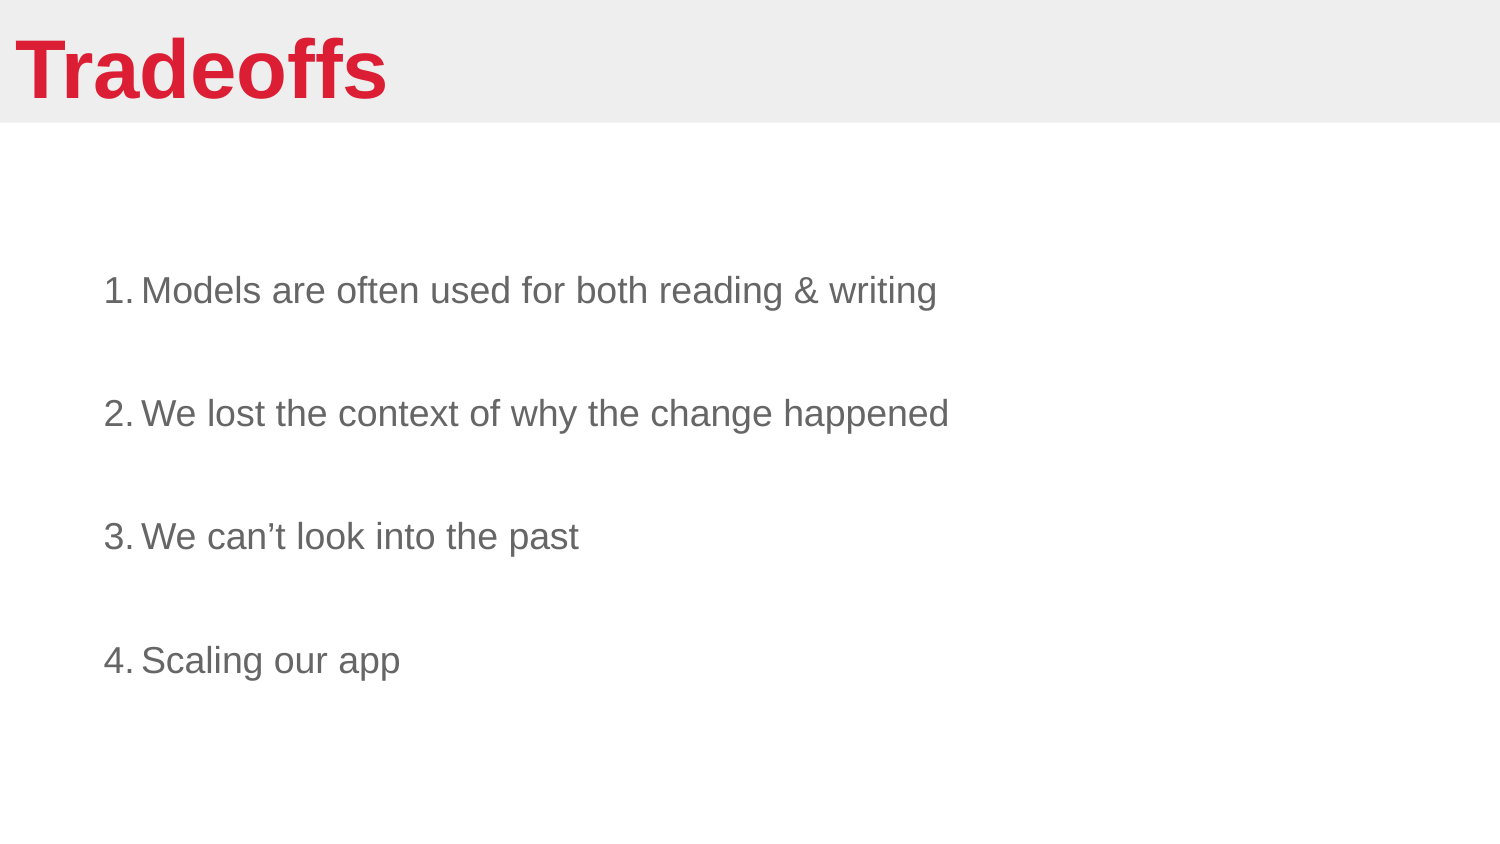

# Tradeoffs
Models are often used for both reading & writing
We lost the context of why the change happened
We can’t look into the past
Scaling our app